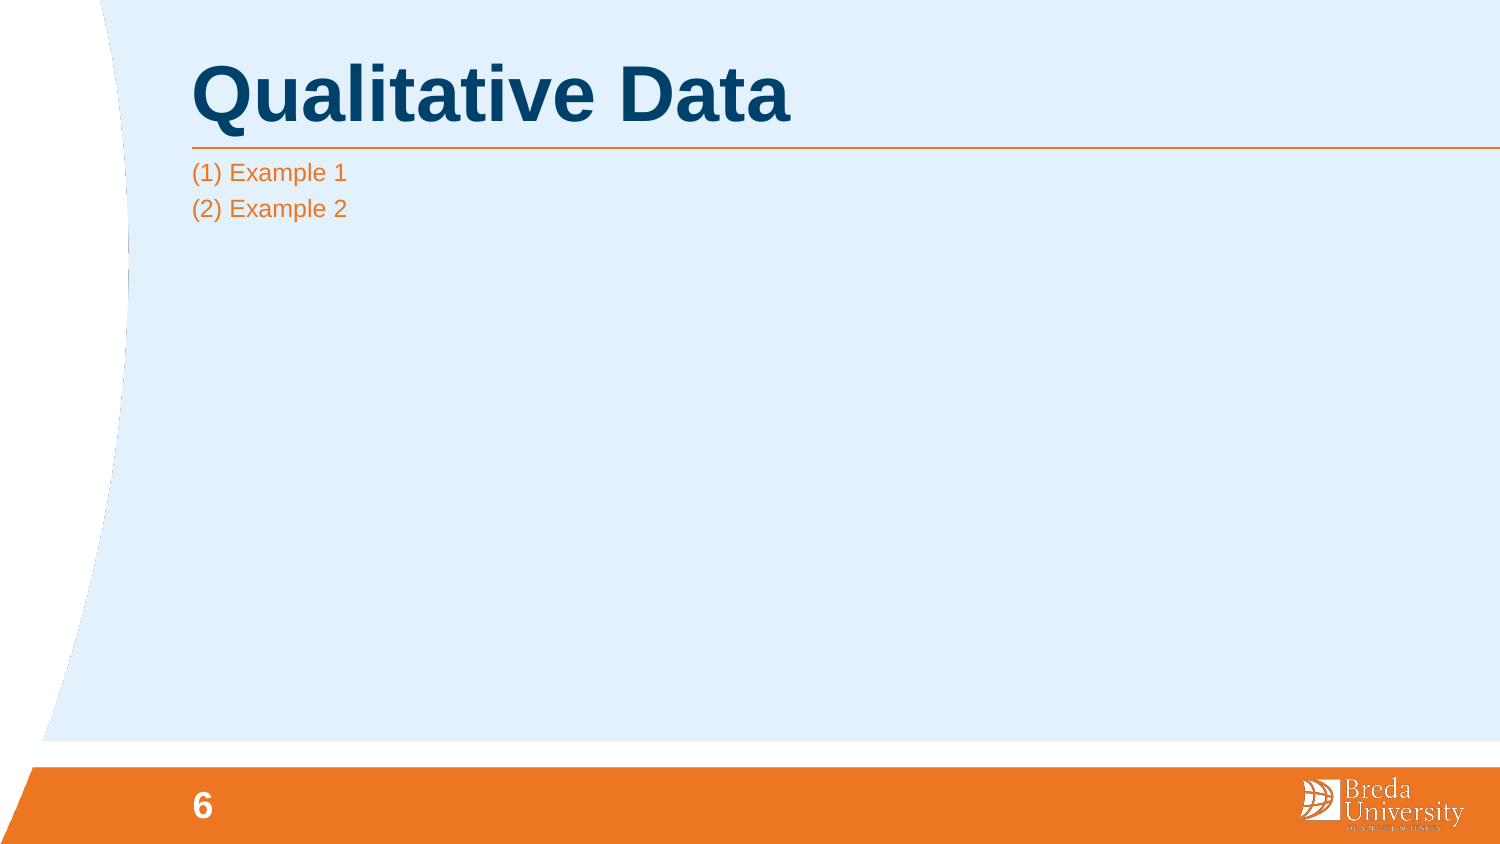

# Qualitative Data
Example 1
Example 2
6